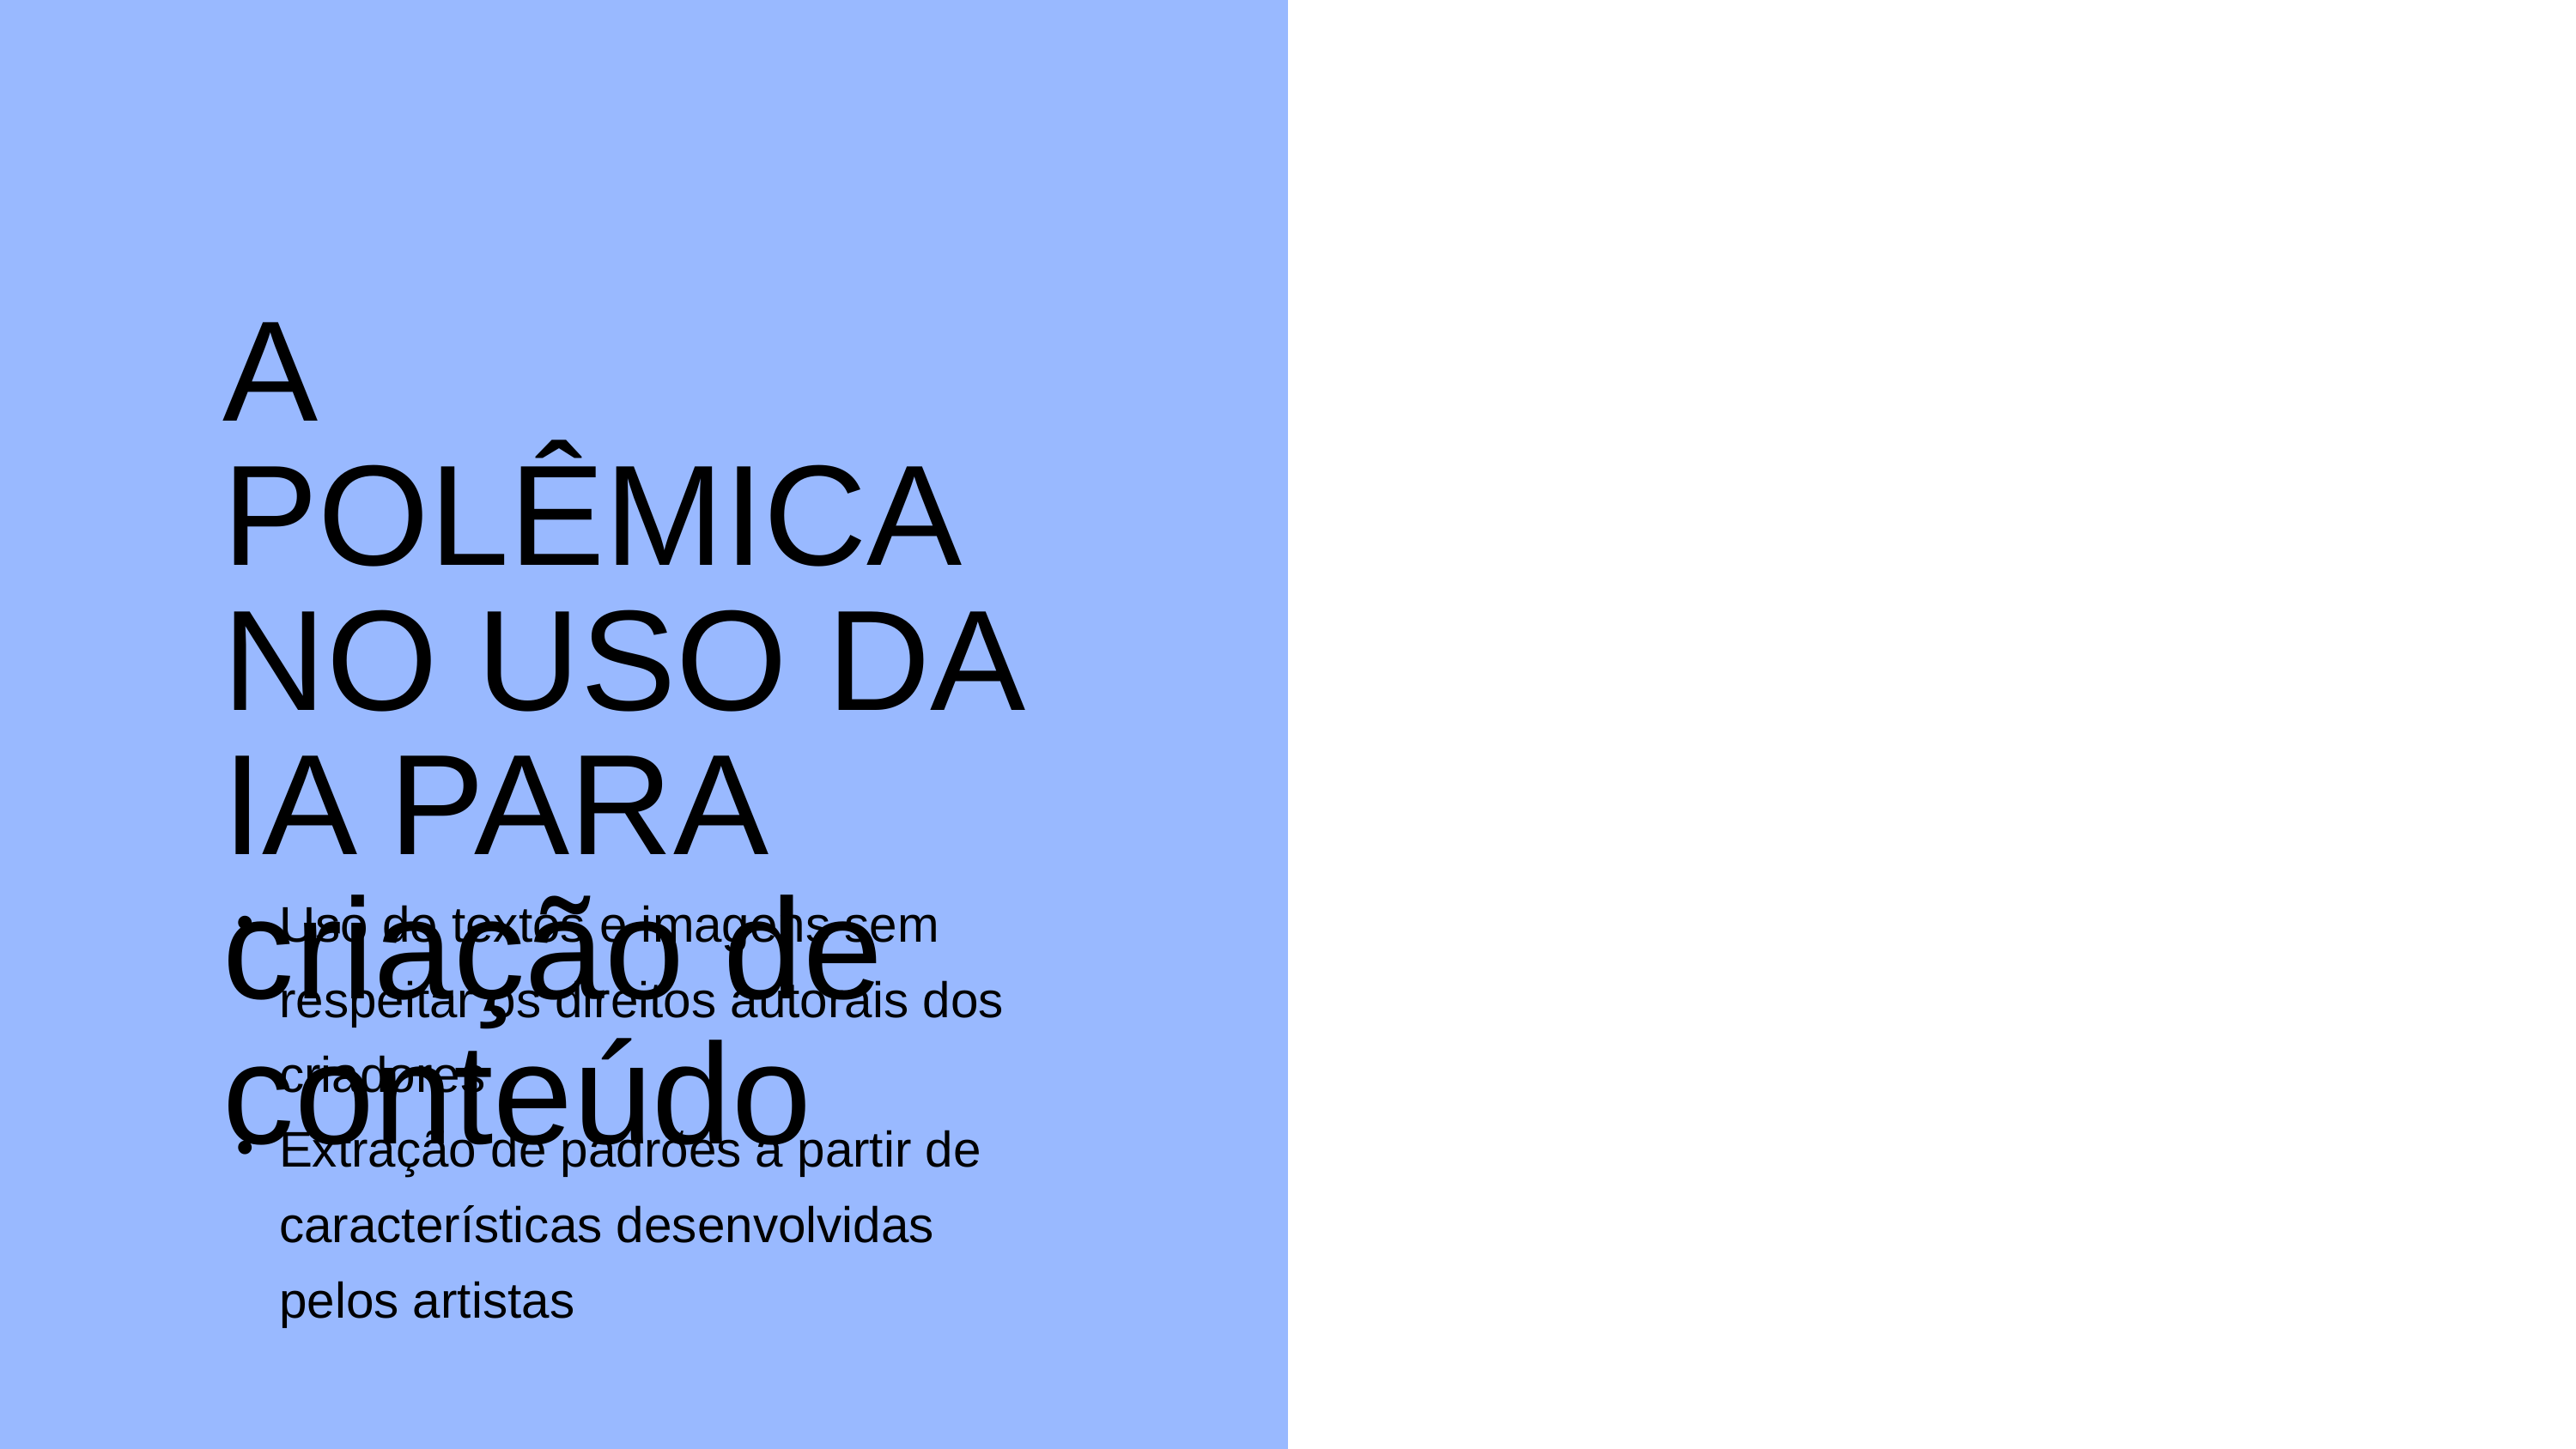

A POLÊMICA NO USO DA IA PARA criação de conteúdo
Uso de textos e imagens sem respeitar os direitos autorais dos criadores
Extração de padrões a partir de características desenvolvidas pelos artistas